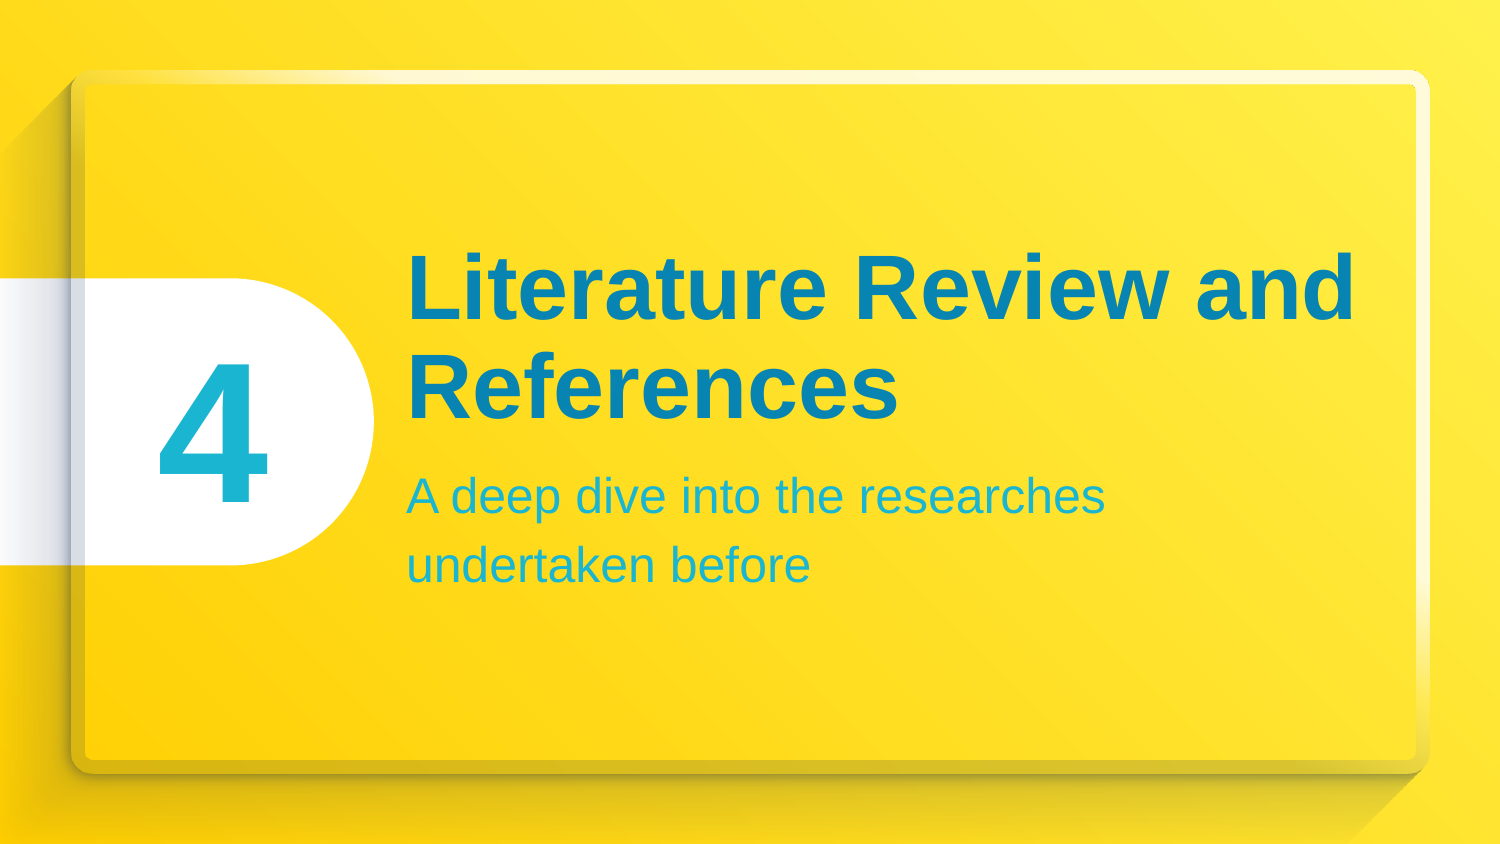

4
# Literature Review and References
A deep dive into the researches undertaken before